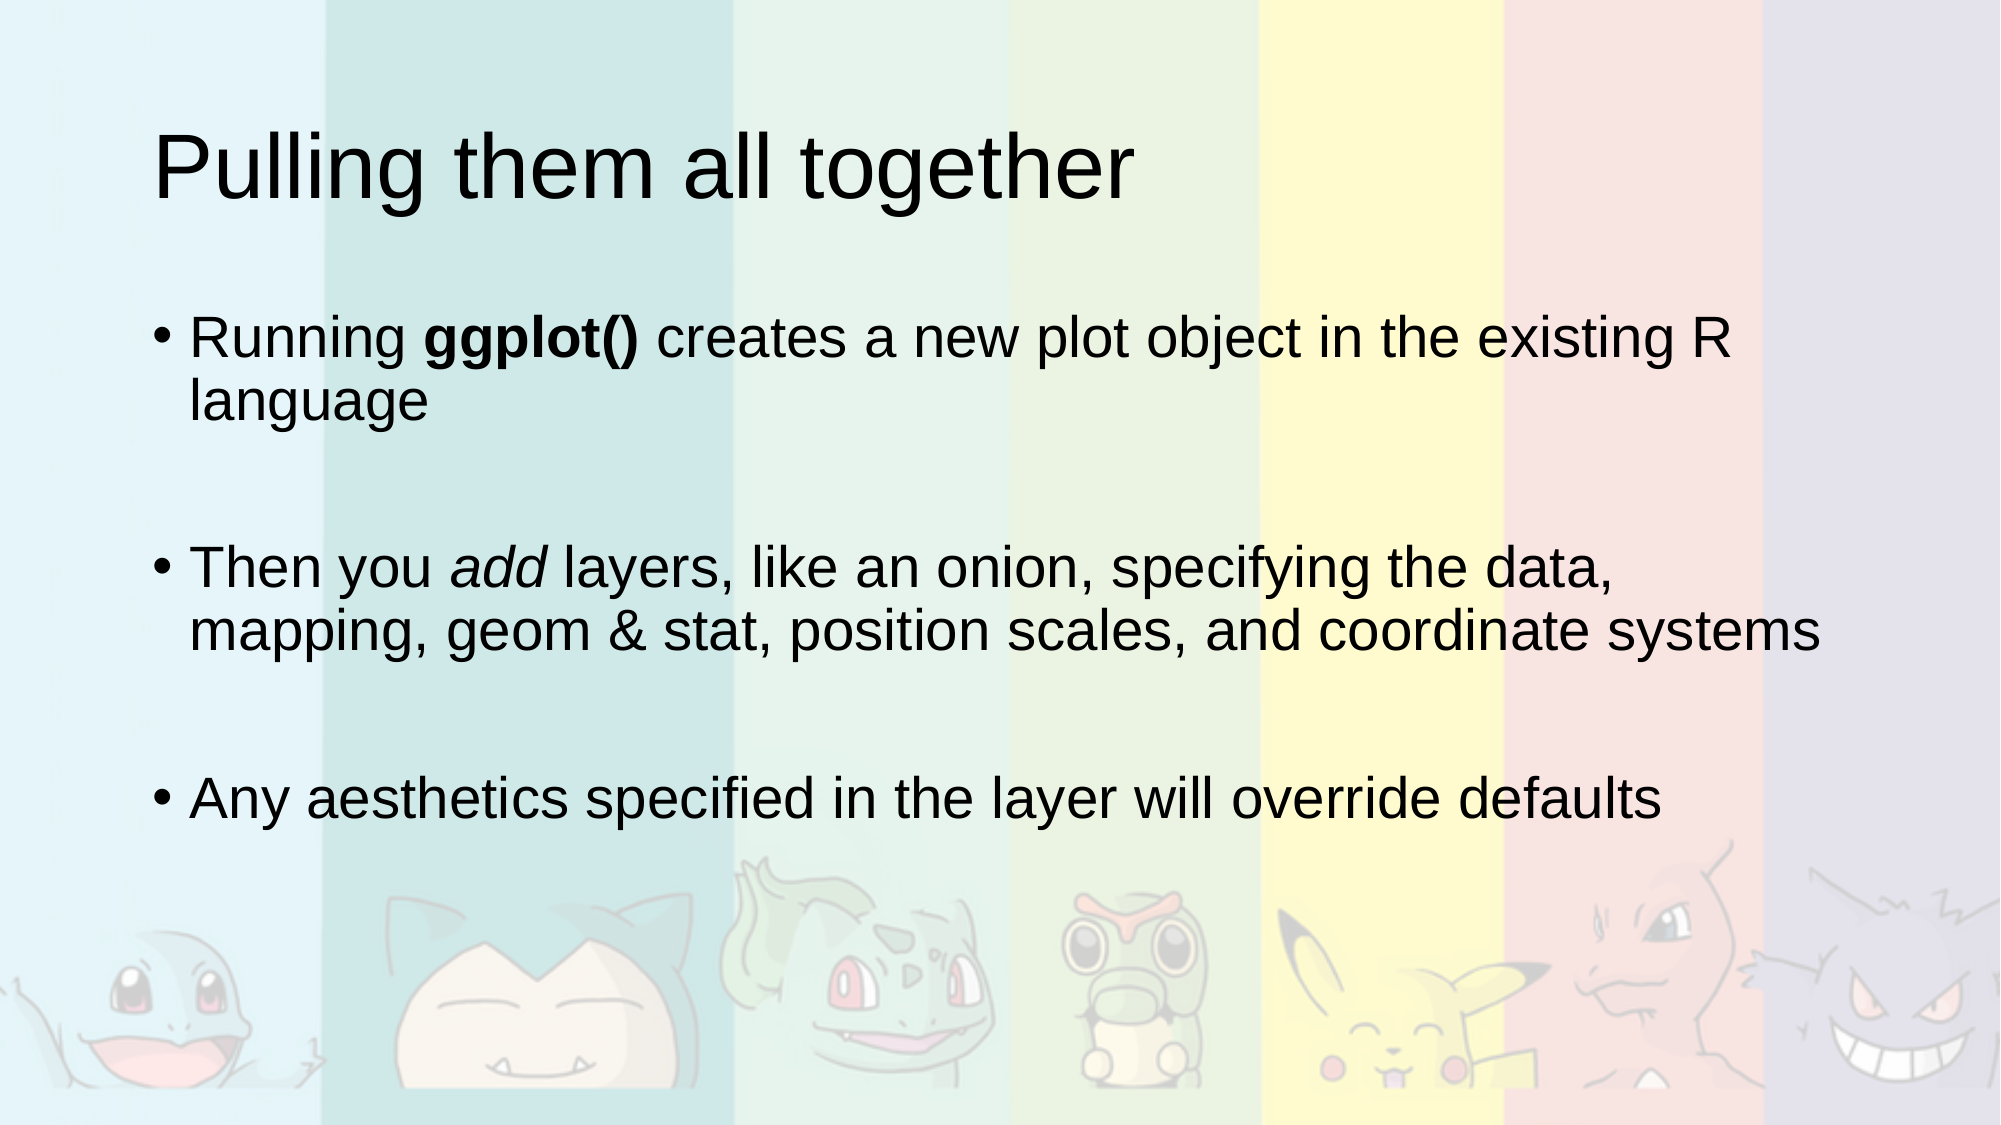

# Pulling them all together
Running ggplot() creates a new plot object in the existing R language

Then you add layers, like an onion, specifying the data, mapping, geom & stat, position scales, and coordinate systems

Any aesthetics specified in the layer will override defaults